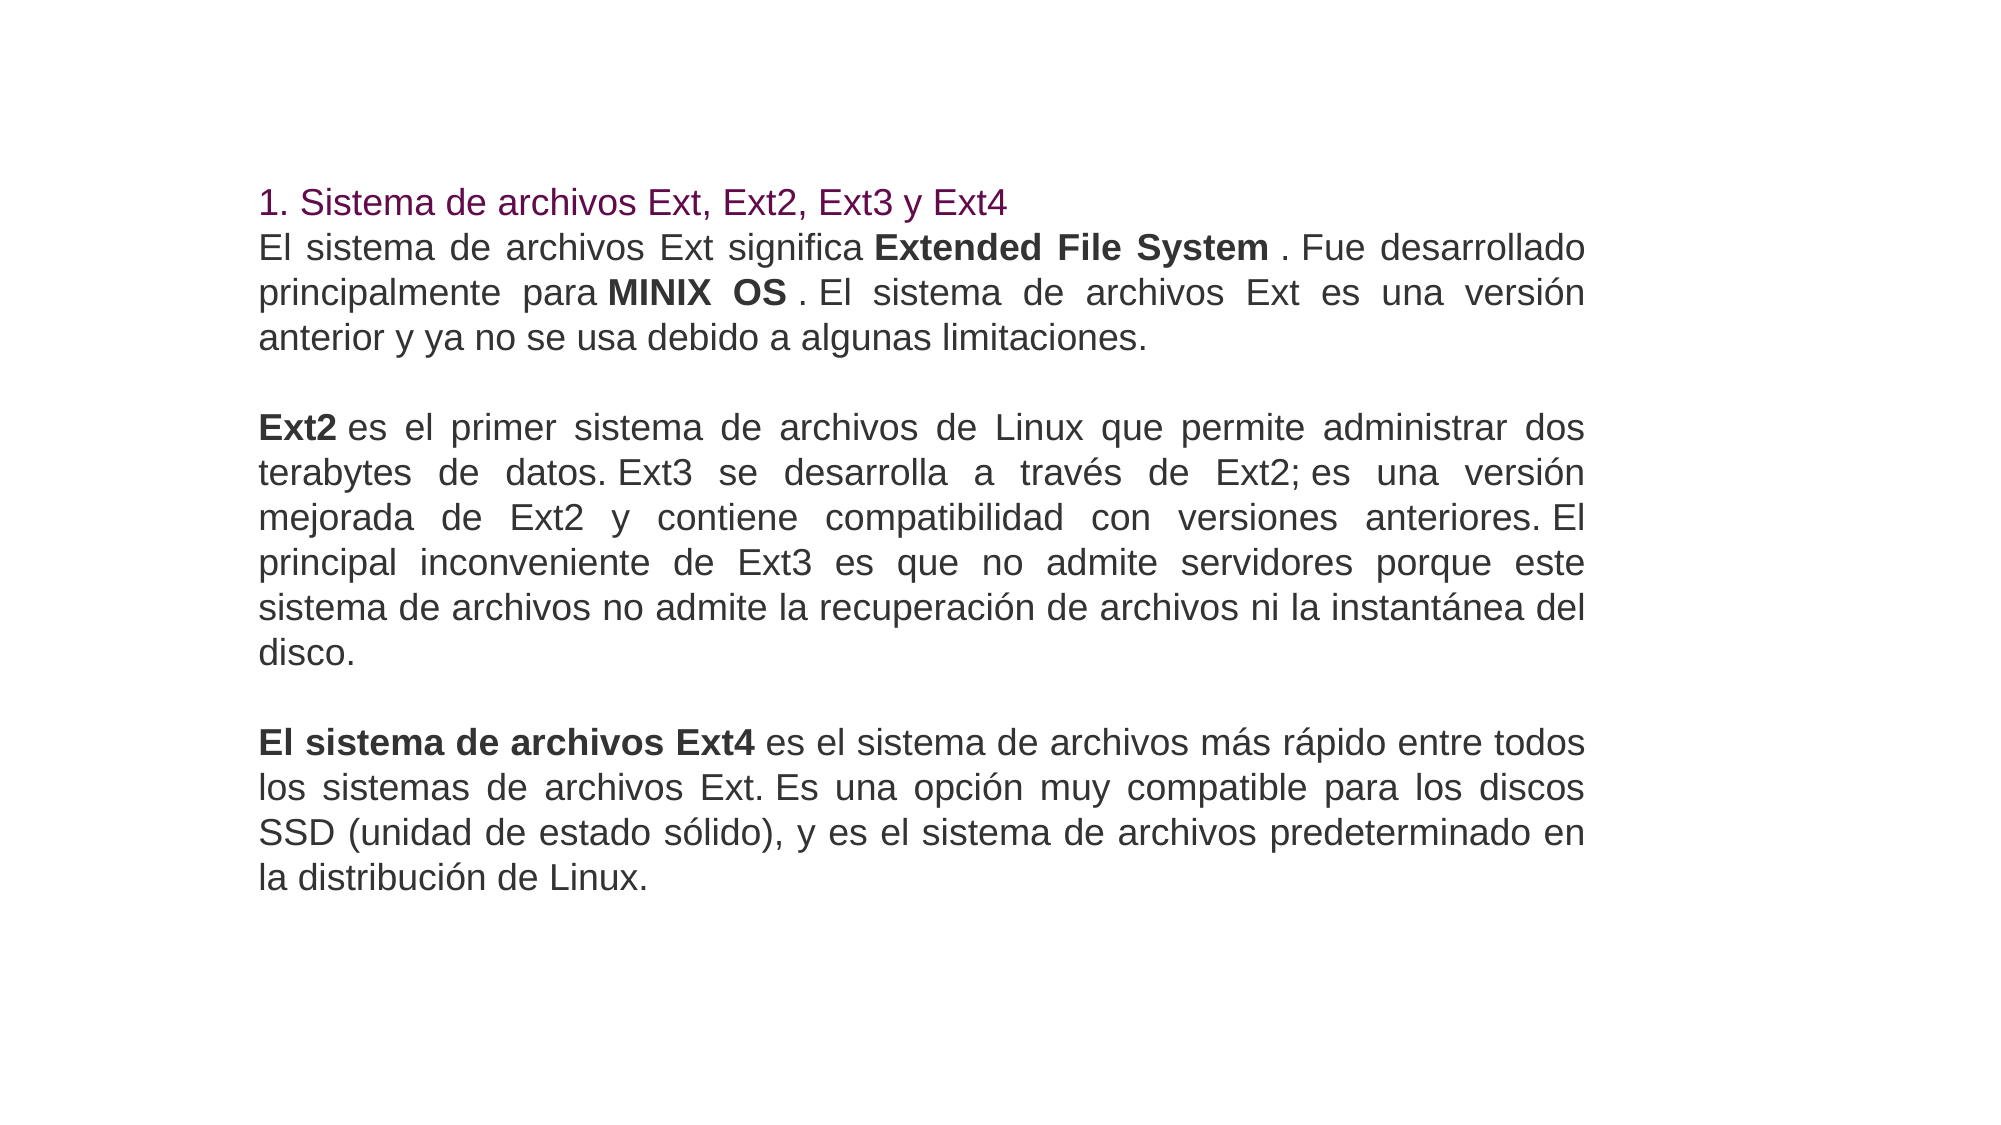

1. Sistema de archivos Ext, Ext2, Ext3 y Ext4
El sistema de archivos Ext significa Extended File System . Fue desarrollado principalmente para MINIX OS . El sistema de archivos Ext es una versión anterior y ya no se usa debido a algunas limitaciones.

Ext2 es el primer sistema de archivos de Linux que permite administrar dos terabytes de datos. Ext3 se desarrolla a través de Ext2; es una versión mejorada de Ext2 y contiene compatibilidad con versiones anteriores. El principal inconveniente de Ext3 es que no admite servidores porque este sistema de archivos no admite la recuperación de archivos ni la instantánea del disco.

El sistema de archivos Ext4 es el sistema de archivos más rápido entre todos los sistemas de archivos Ext. Es una opción muy compatible para los discos SSD (unidad de estado sólido), y es el sistema de archivos predeterminado en la distribución de Linux.